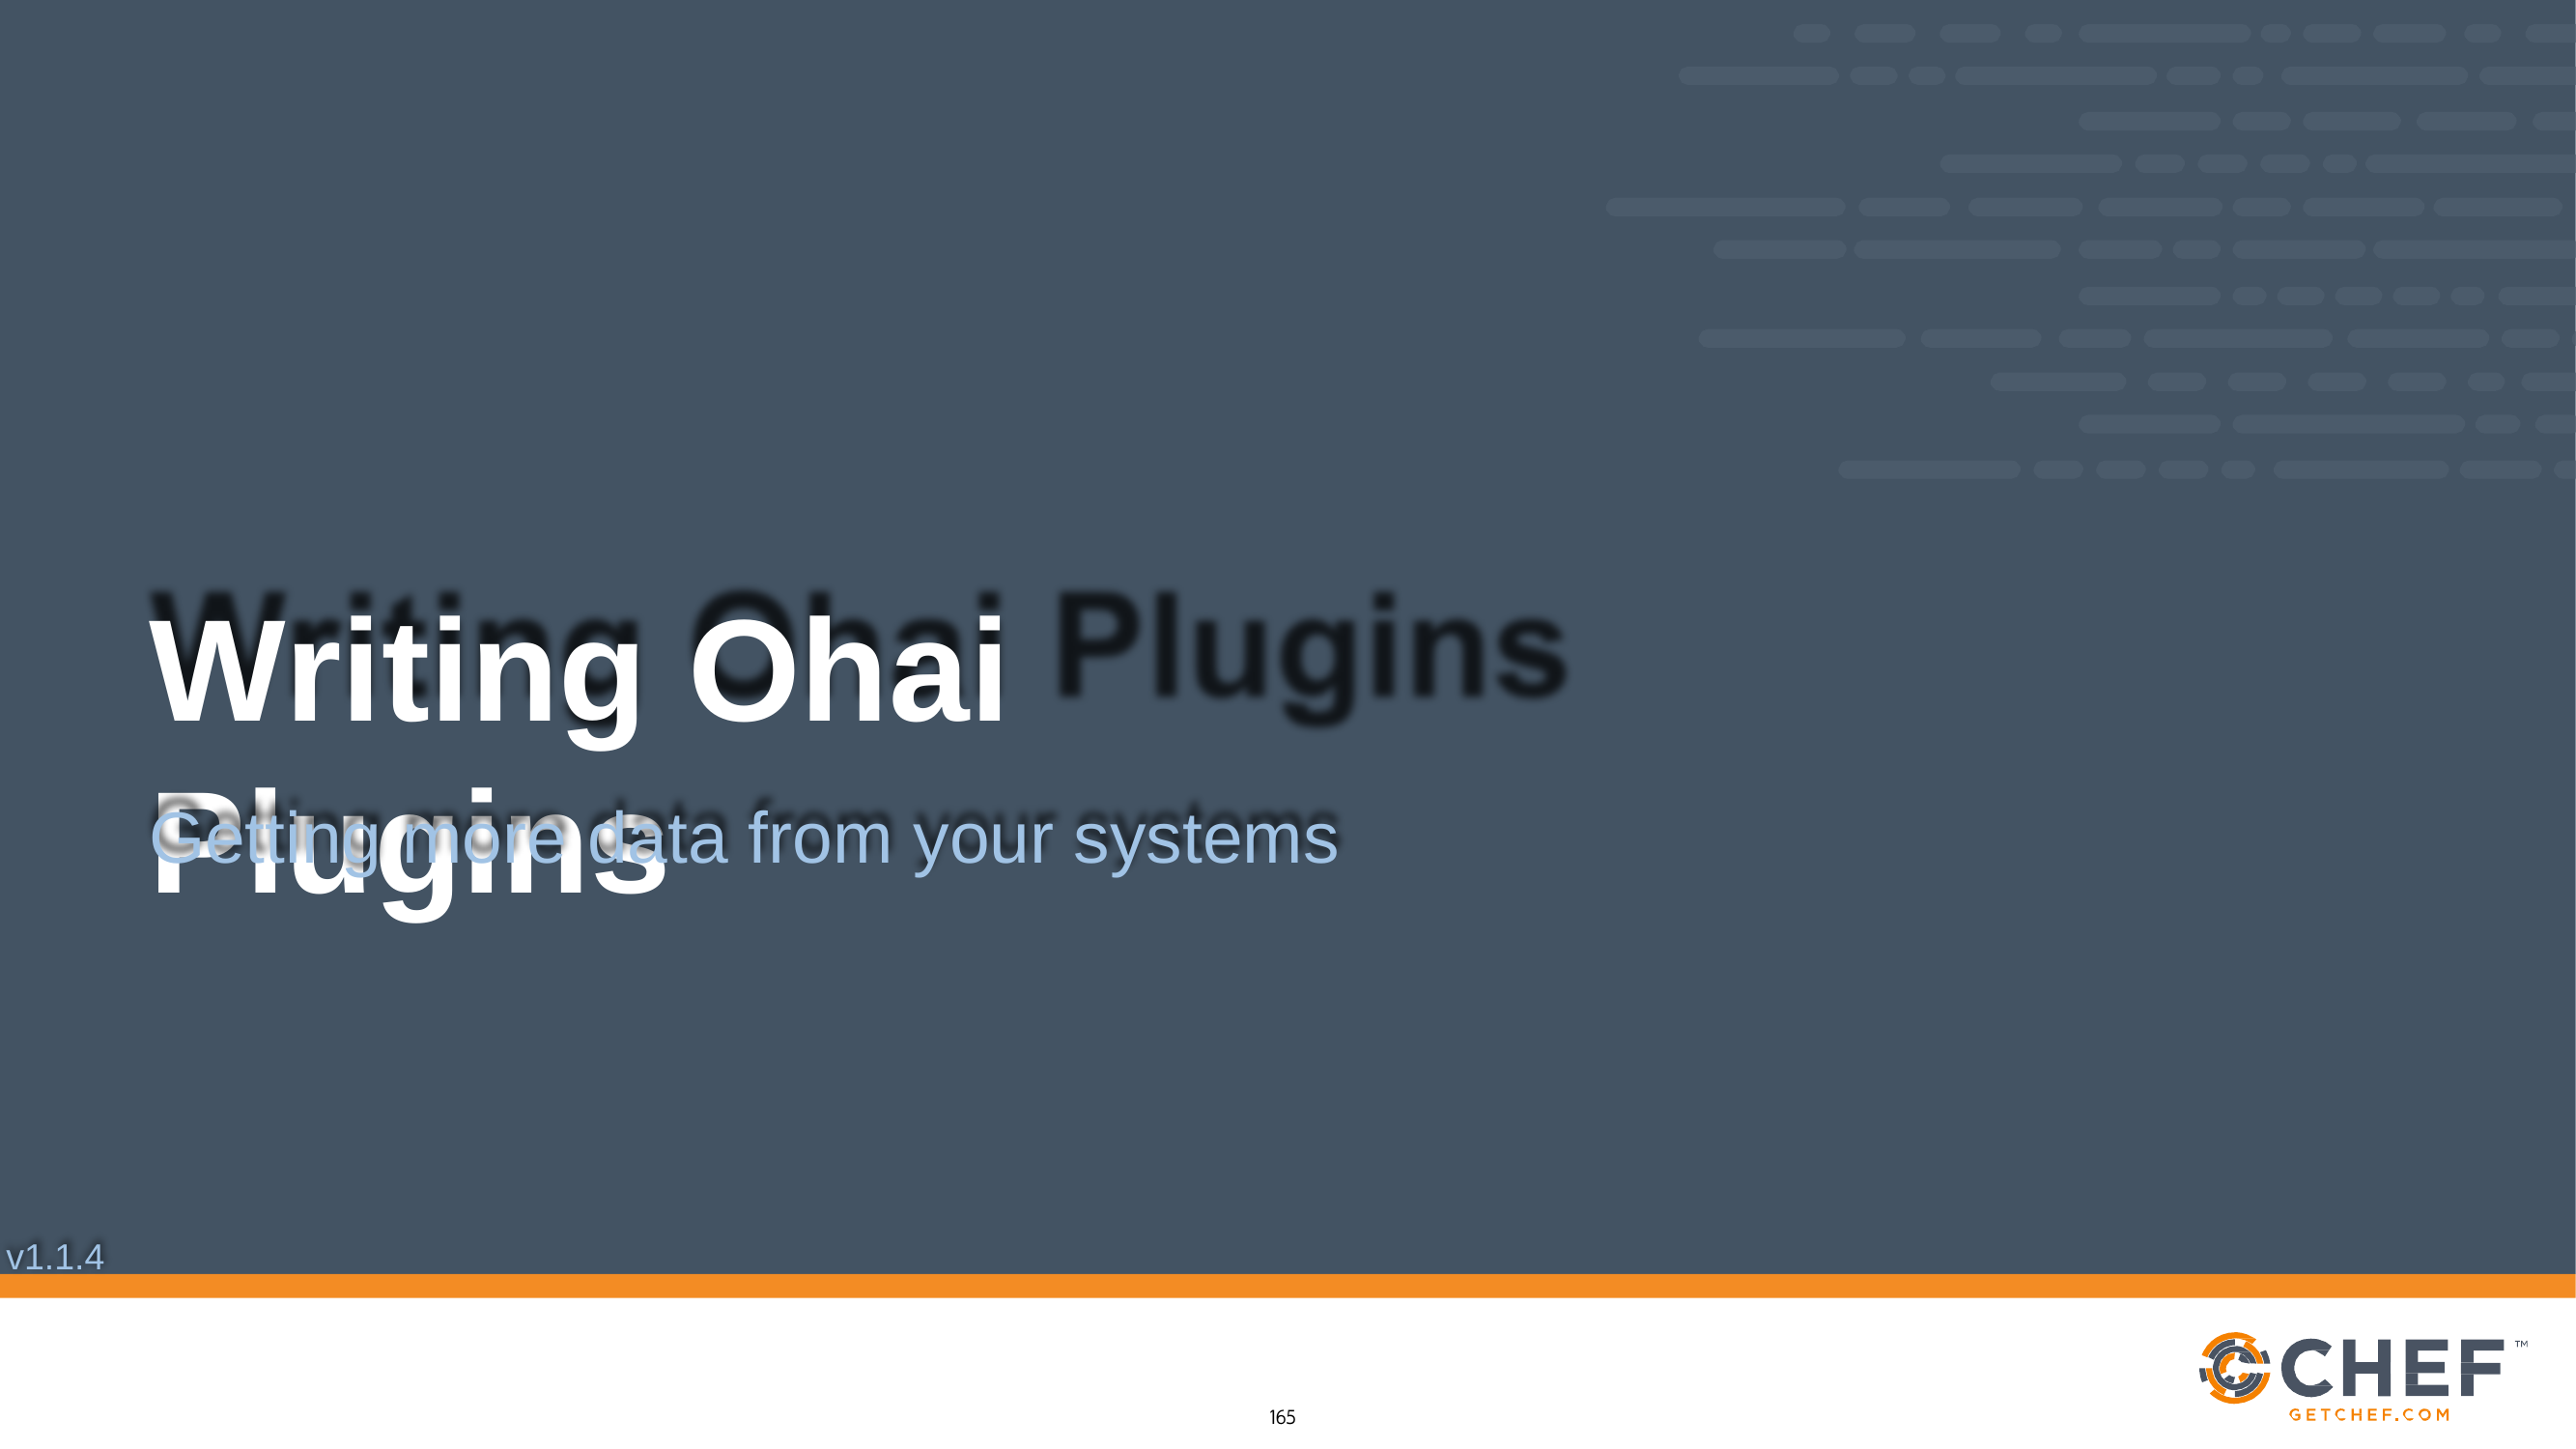

# Writing Ohai Plugins

Getting more data from your systems

v1.1.4

165